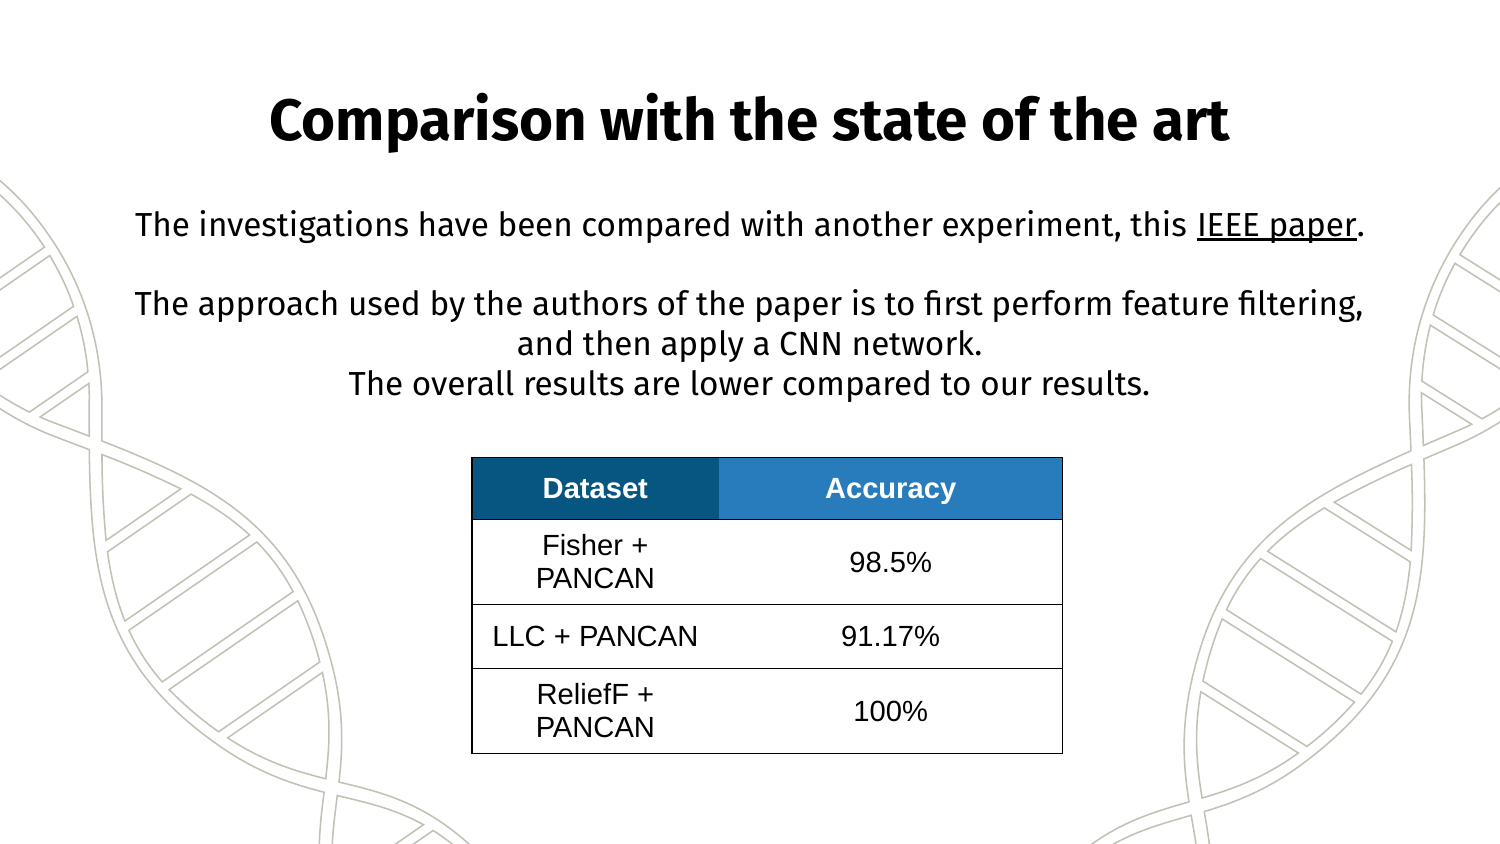

# Comparison with the state of the art

The investigations have been compared with another experiment, this IEEE paper.

The approach used by the authors of the paper is to first perform feature filtering, and then apply a CNN network.
The overall results are lower compared to our results.
| Dataset | Accuracy |
| --- | --- |
| Fisher + PANCAN | 98.5% |
| LLC + PANCAN | 91.17% |
| ReliefF + PANCAN | 100% |